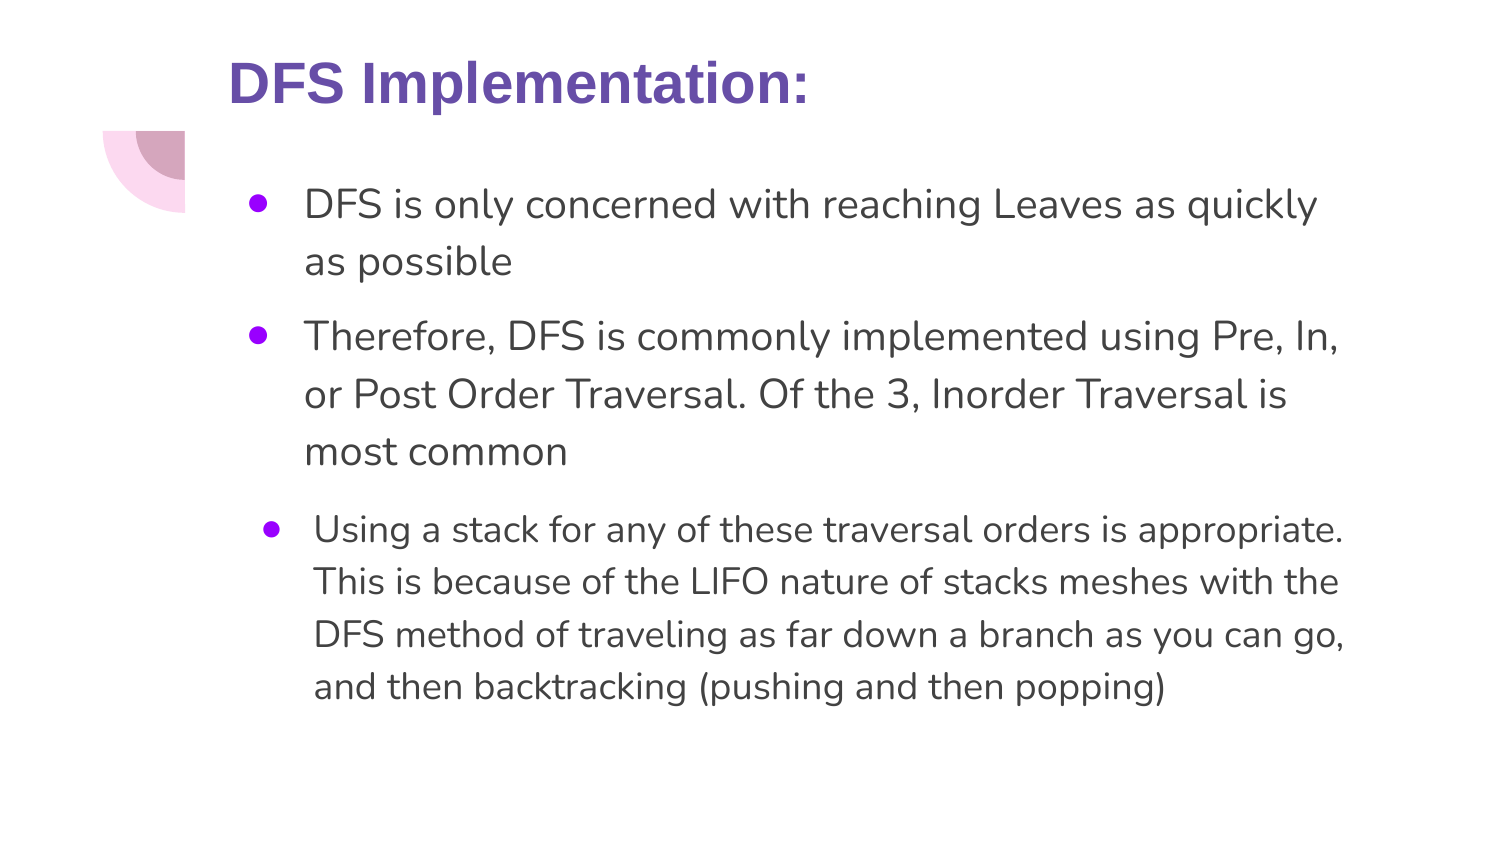

# DFS Implementation:
DFS is only concerned with reaching Leaves as quickly as possible
Therefore, DFS is commonly implemented using Pre, In, or Post Order Traversal. Of the 3, Inorder Traversal is most common
Using a stack for any of these traversal orders is appropriate. This is because of the LIFO nature of stacks meshes with the DFS method of traveling as far down a branch as you can go, and then backtracking (pushing and then popping)